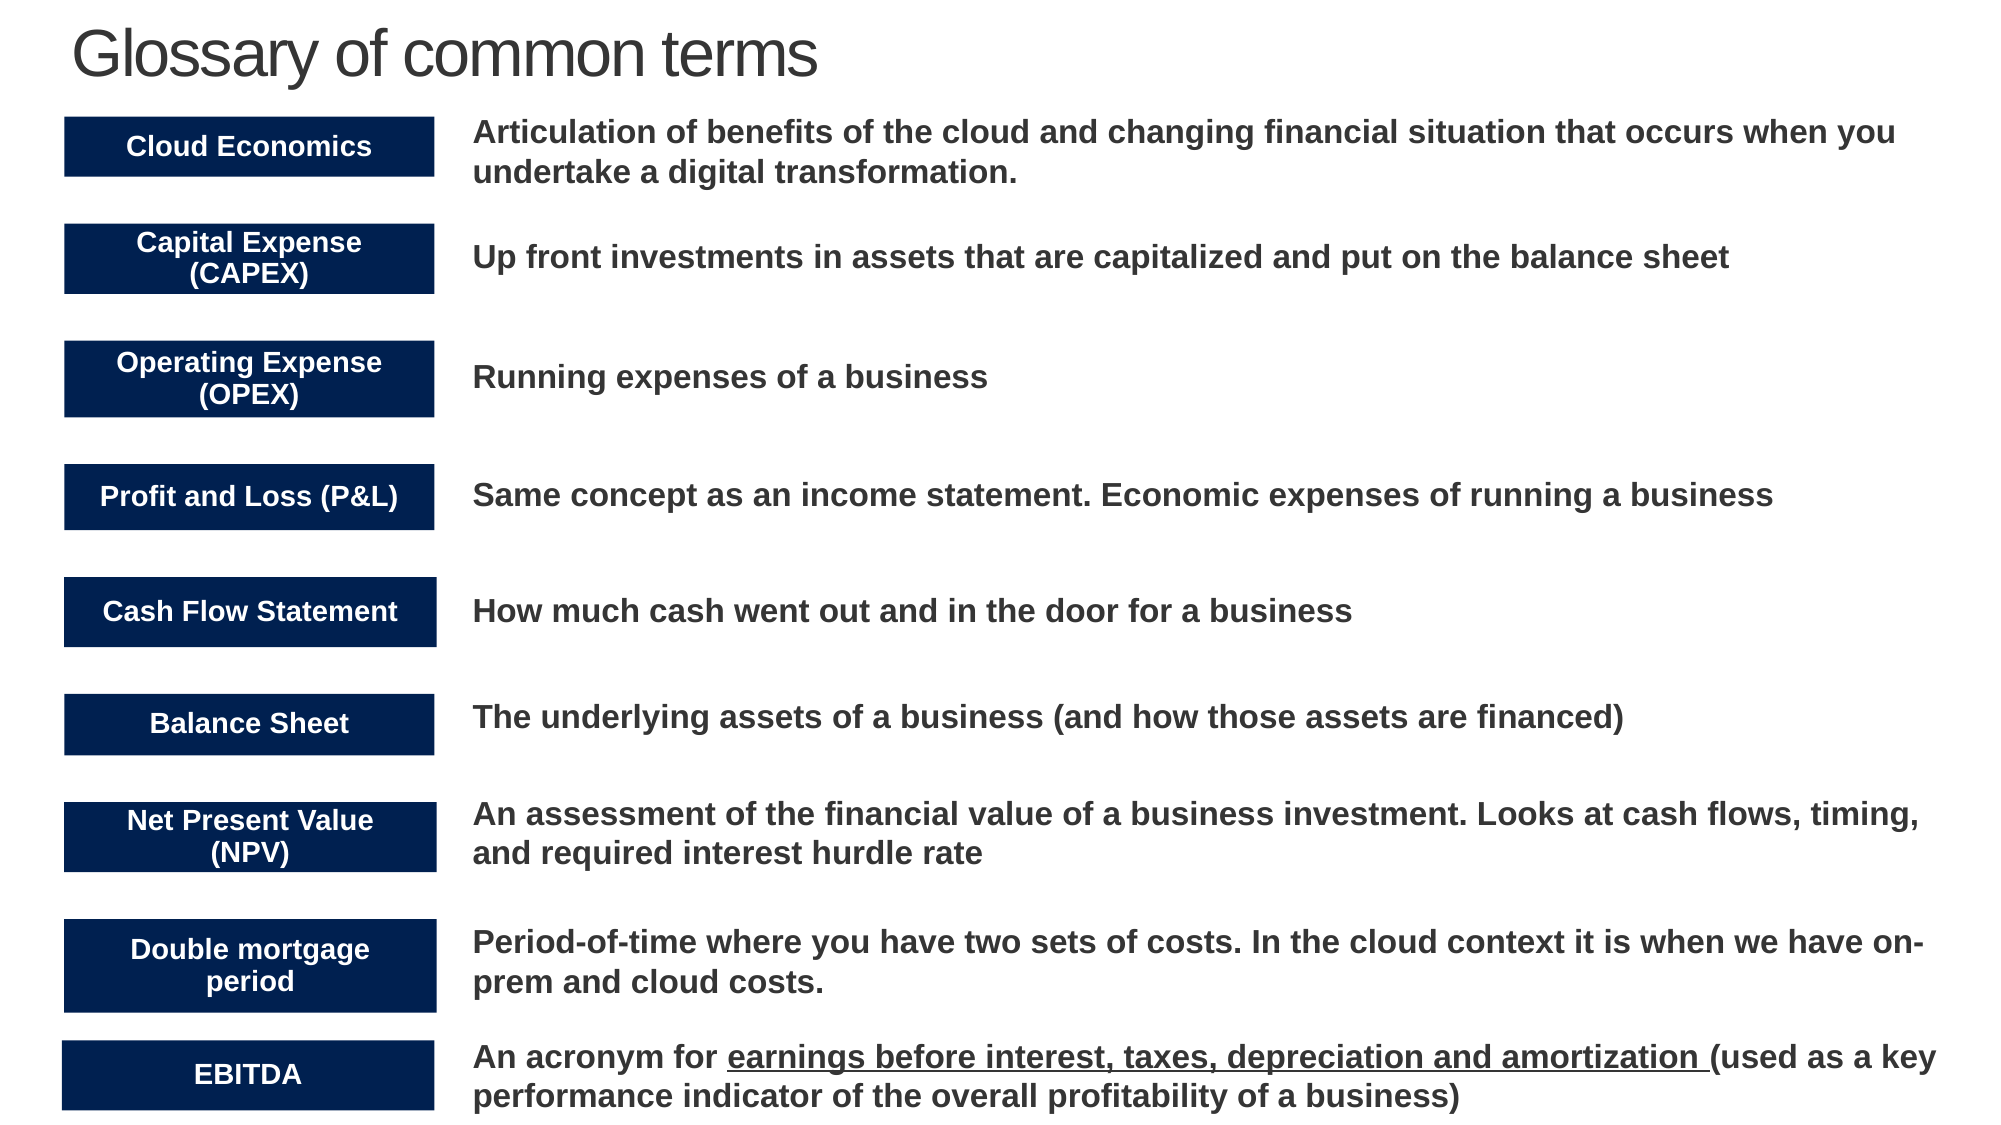

# Glossary of common terms
Articulation of benefits of the cloud and changing financial situation that occurs when you undertake a digital transformation.
Cloud Economics
Capital Expense (CAPEX)
Up front investments in assets that are capitalized and put on the balance sheet
Operating Expense (OPEX)
Running expenses of a business
Profit and Loss (P&L)
Same concept as an income statement. Economic expenses of running a business
Cash Flow Statement
How much cash went out and in the door for a business
The underlying assets of a business (and how those assets are financed)
Balance Sheet
An assessment of the financial value of a business investment. Looks at cash flows, timing, and required interest hurdle rate
Net Present Value (NPV)
Period-of-time where you have two sets of costs. In the cloud context it is when we have on-prem and cloud costs.
Double mortgage period
An acronym for earnings before interest, taxes, depreciation and amortization (used as a key performance indicator of the overall profitability of a business)
EBITDA